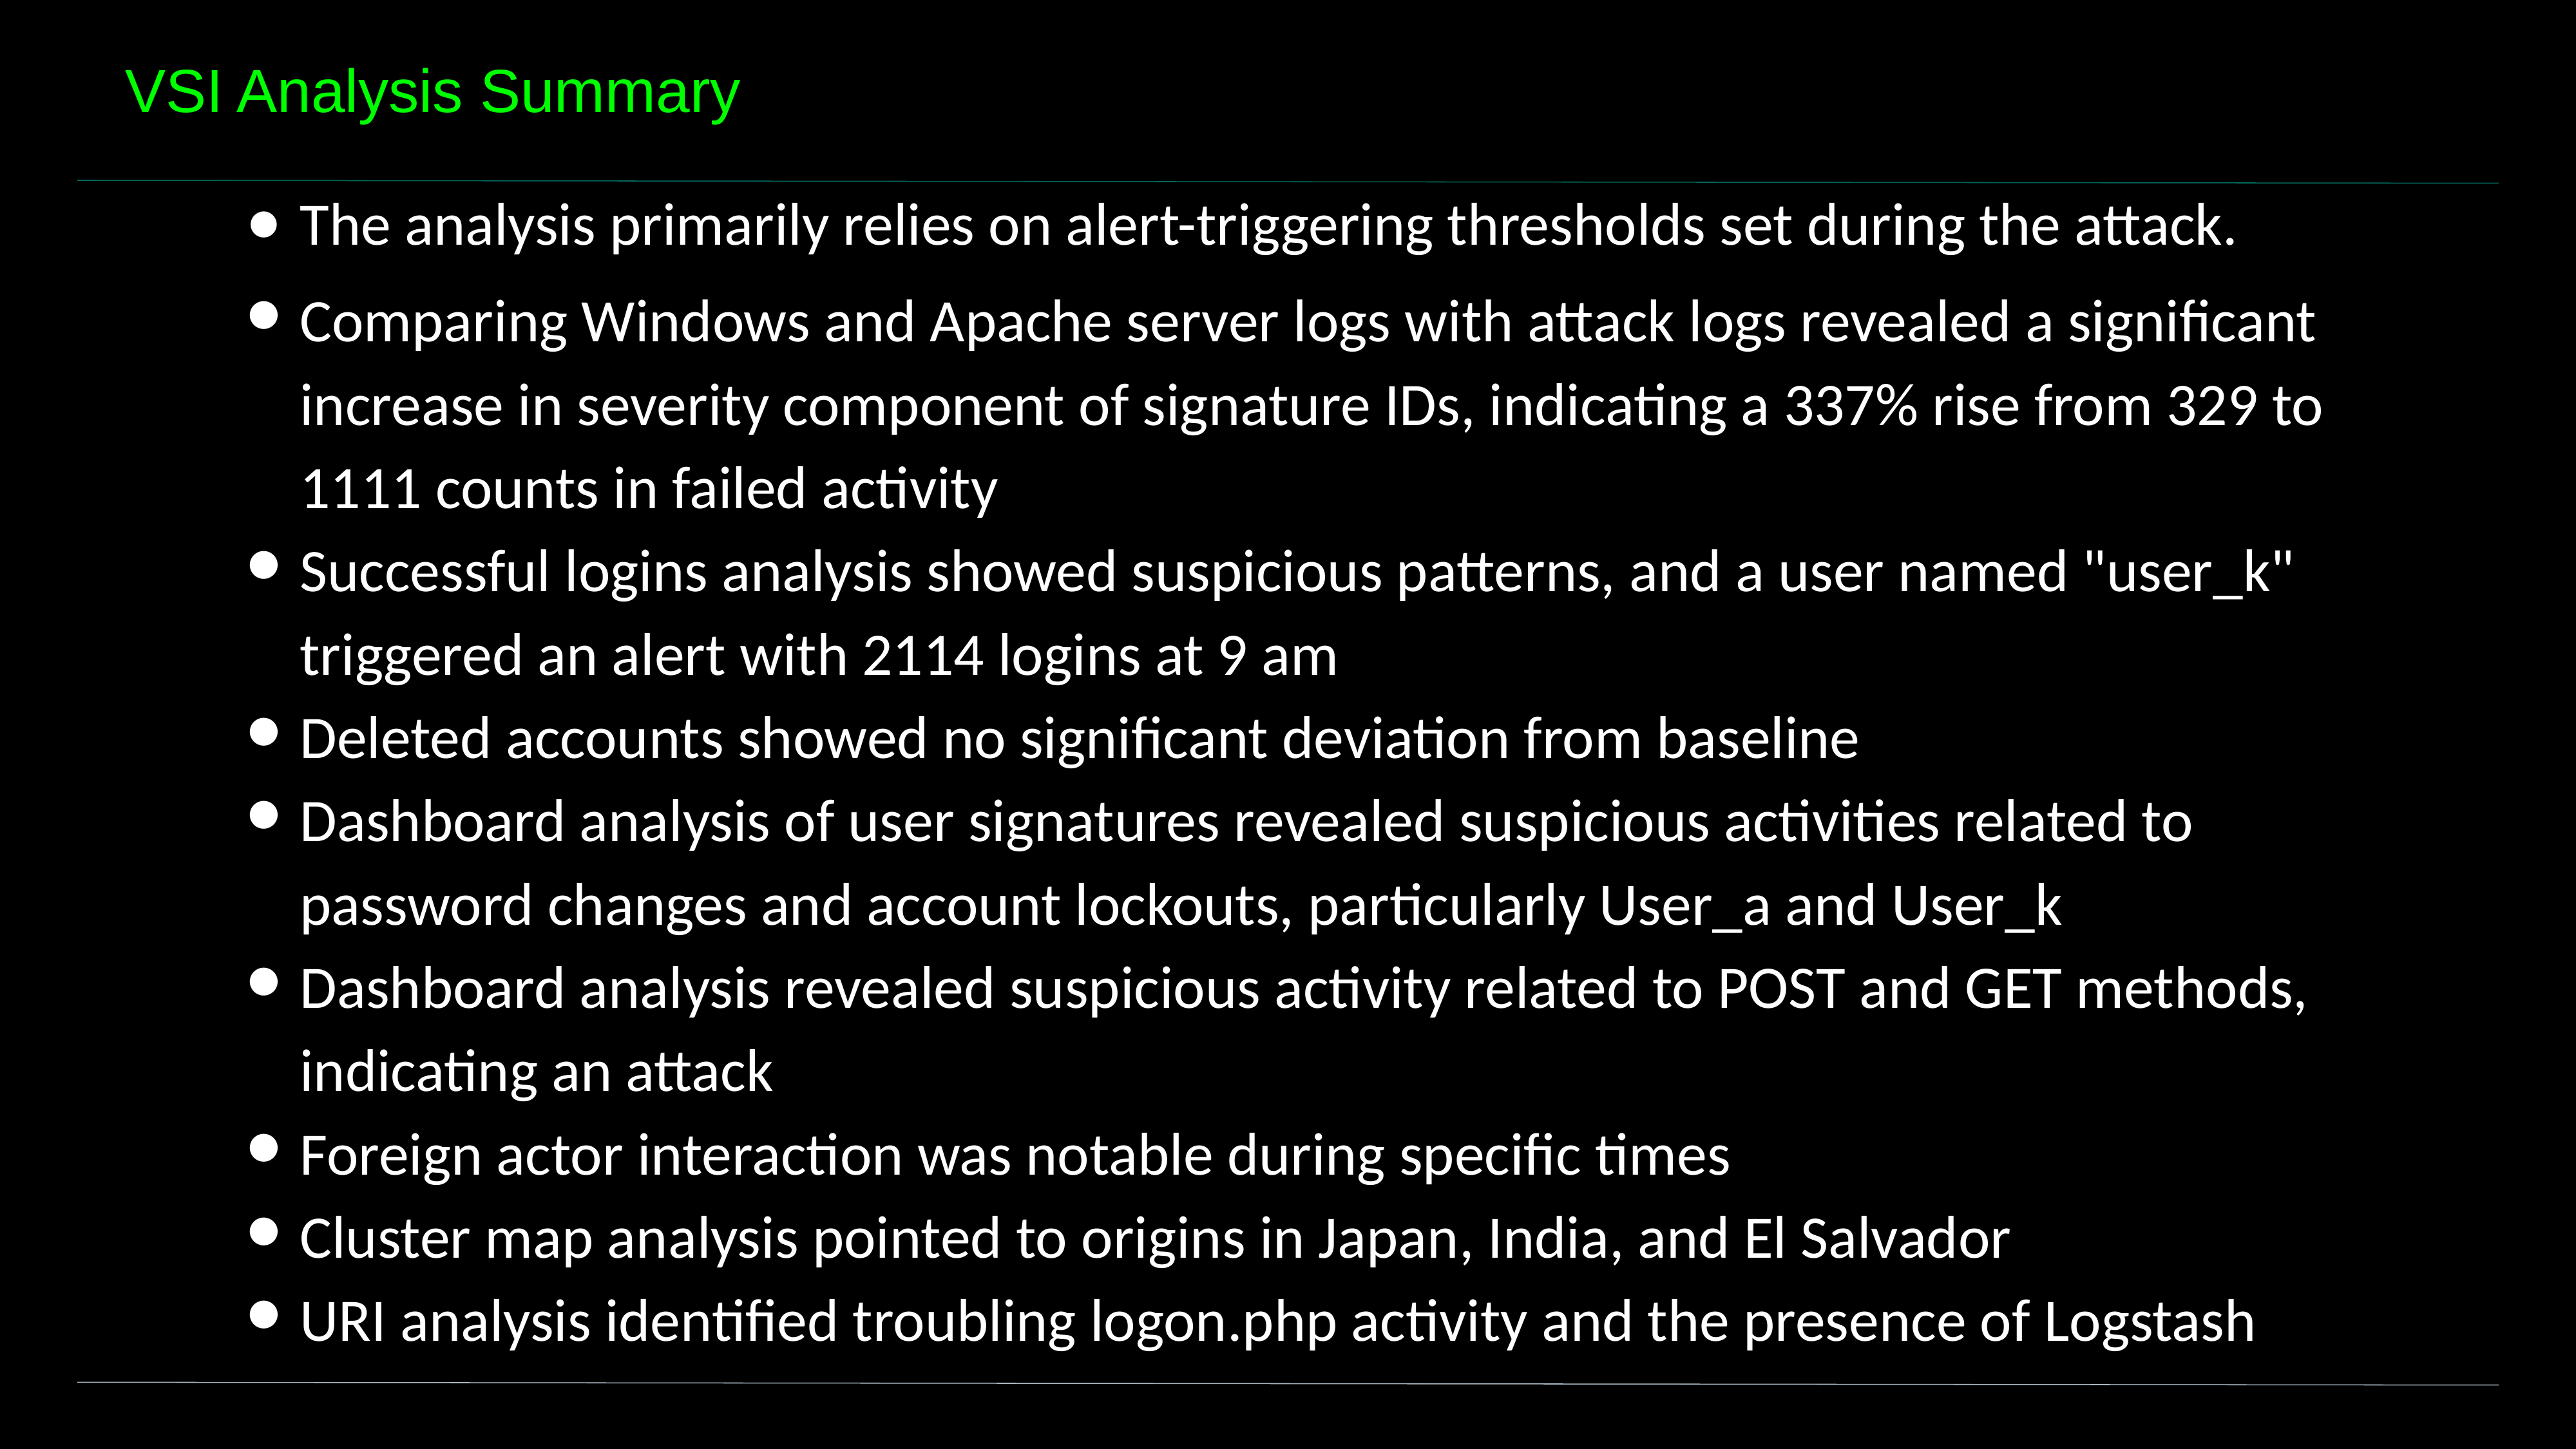

# VSI Analysis Summary
The analysis primarily relies on alert-triggering thresholds set during the attack.
Comparing Windows and Apache server logs with attack logs revealed a significant increase in severity component of signature IDs, indicating a 337% rise from 329 to 1111 counts in failed activity
Successful logins analysis showed suspicious patterns, and a user named "user_k" triggered an alert with 2114 logins at 9 am
Deleted accounts showed no significant deviation from baseline
Dashboard analysis of user signatures revealed suspicious activities related to password changes and account lockouts, particularly User_a and User_k
Dashboard analysis revealed suspicious activity related to POST and GET methods, indicating an attack
Foreign actor interaction was notable during specific times
Cluster map analysis pointed to origins in Japan, India, and El Salvador
URI analysis identified troubling logon.php activity and the presence of Logstash
39